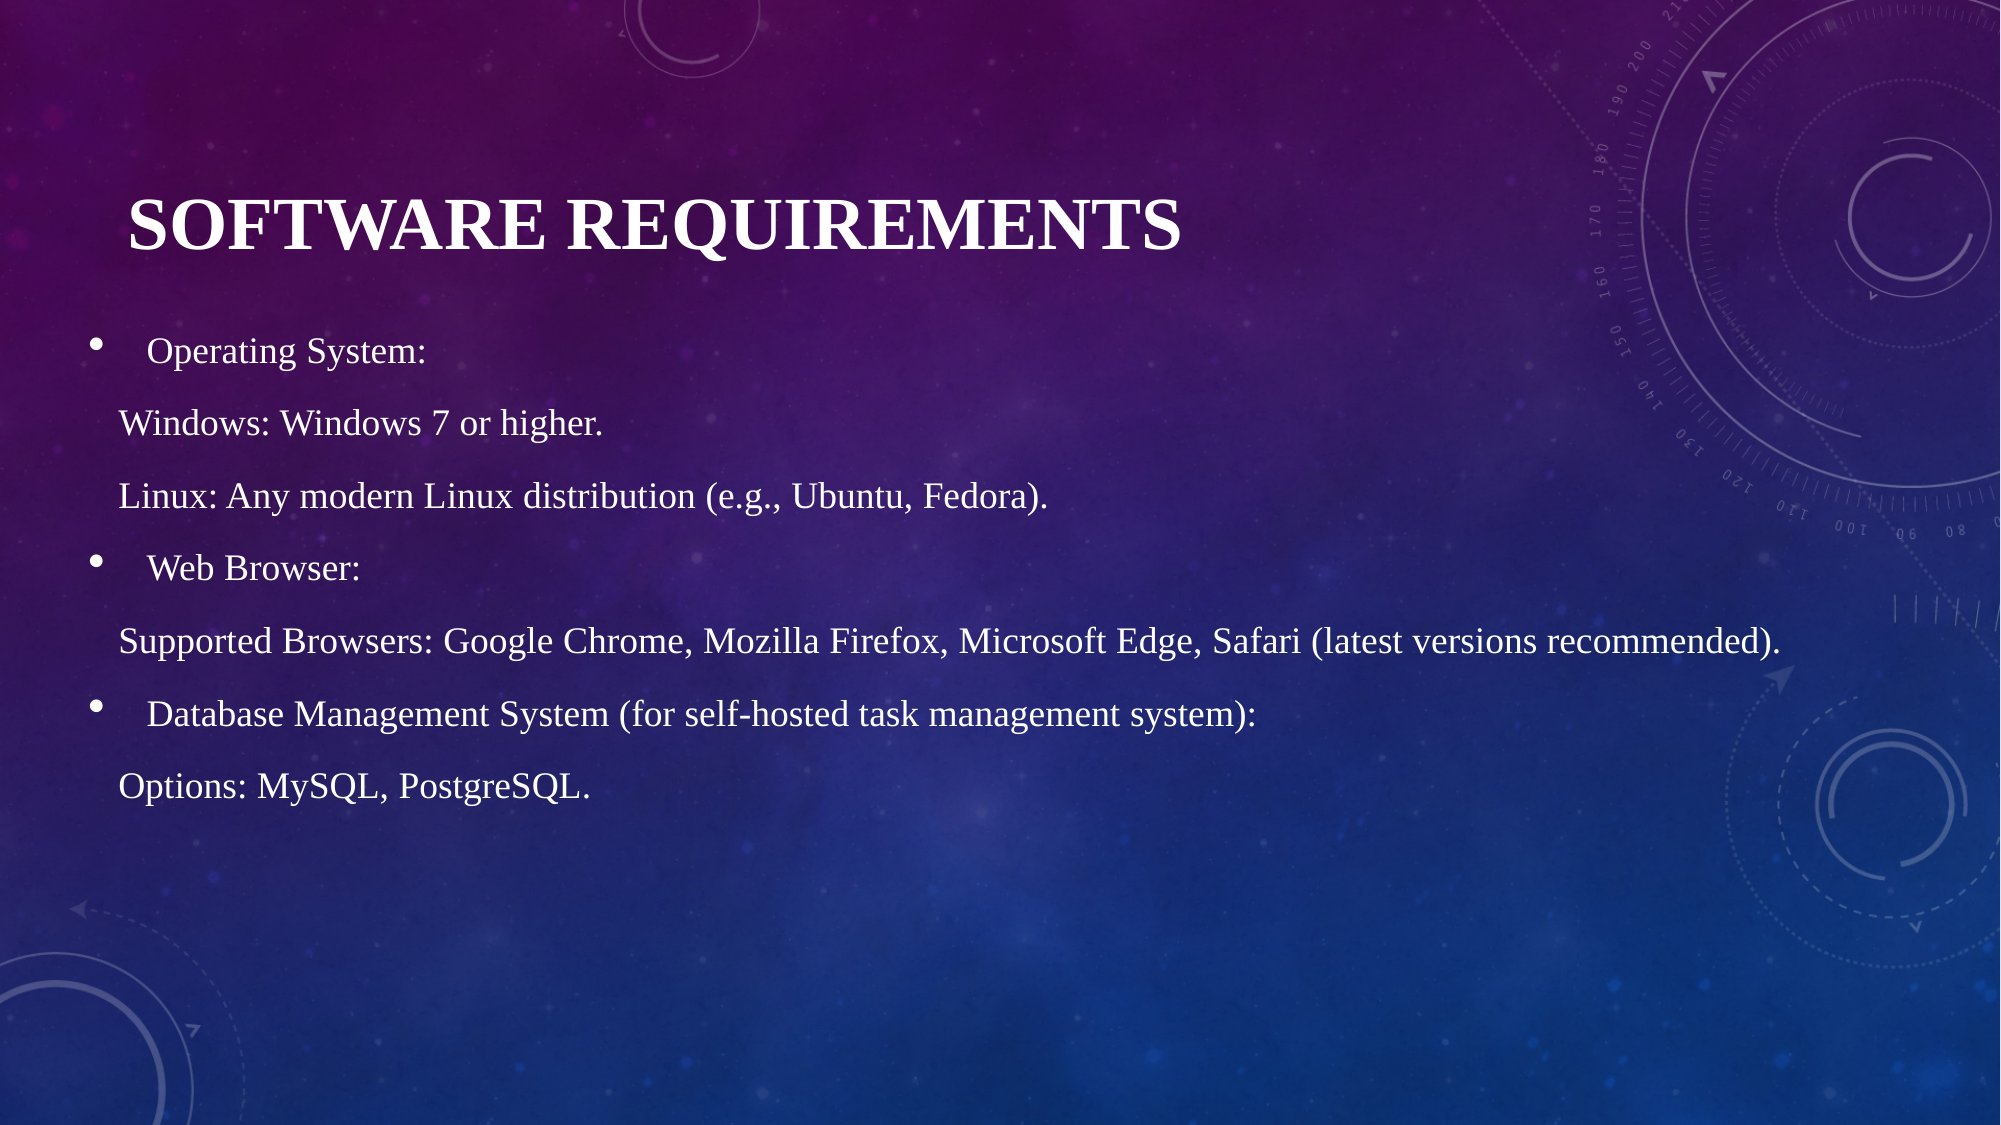

# SOFTware Requirements
Operating System:
Windows: Windows 7 or higher.
Linux: Any modern Linux distribution (e.g., Ubuntu, Fedora).
Web Browser:
Supported Browsers: Google Chrome, Mozilla Firefox, Microsoft Edge, Safari (latest versions recommended).
Database Management System (for self-hosted task management system):
Options: MySQL, PostgreSQL.